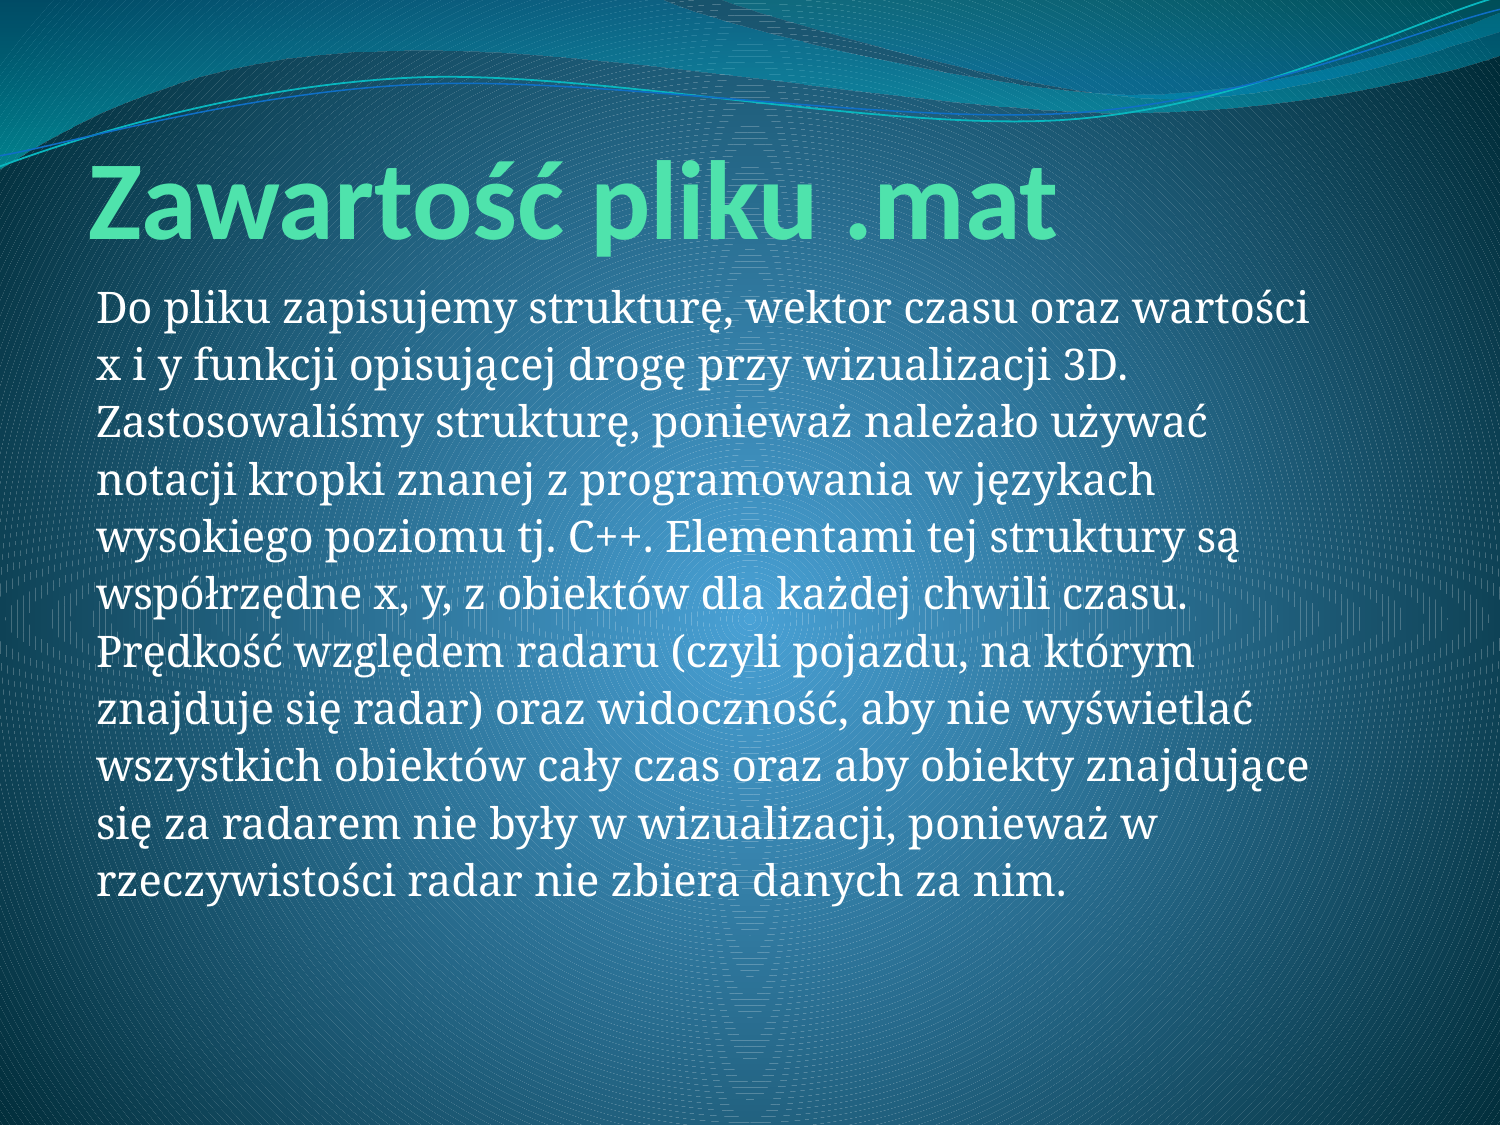

# Zawartość pliku .mat
Do pliku zapisujemy strukturę, wektor czasu oraz wartości
x i y funkcji opisującej drogę przy wizualizacji 3D. Zastosowaliśmy strukturę, ponieważ należało używać notacji kropki znanej z programowania w językach wysokiego poziomu tj. C++. Elementami tej struktury są współrzędne x, y, z obiektów dla każdej chwili czasu. Prędkość względem radaru (czyli pojazdu, na którym znajduje się radar) oraz widoczność, aby nie wyświetlać wszystkich obiektów cały czas oraz aby obiekty znajdujące się za radarem nie były w wizualizacji, ponieważ w rzeczywistości radar nie zbiera danych za nim.